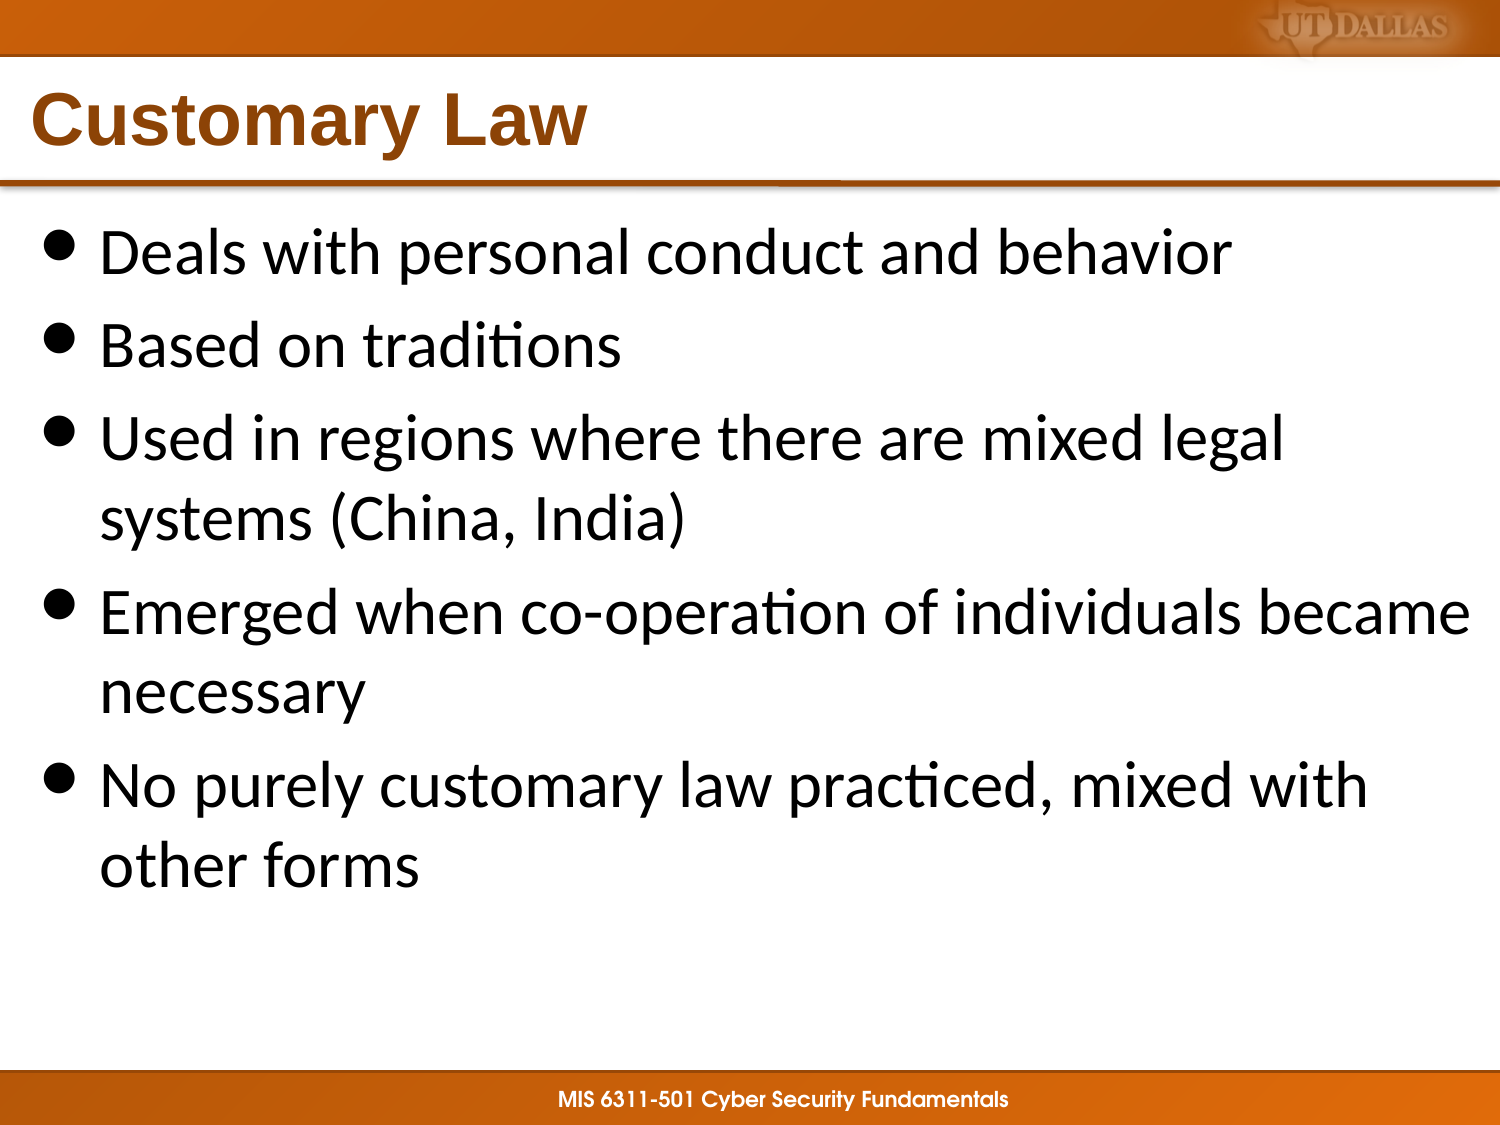

# Customary Law
Deals with personal conduct and behavior
Based on traditions
Used in regions where there are mixed legal systems (China, India)
Emerged when co-operation of individuals became necessary
No purely customary law practiced, mixed with other forms